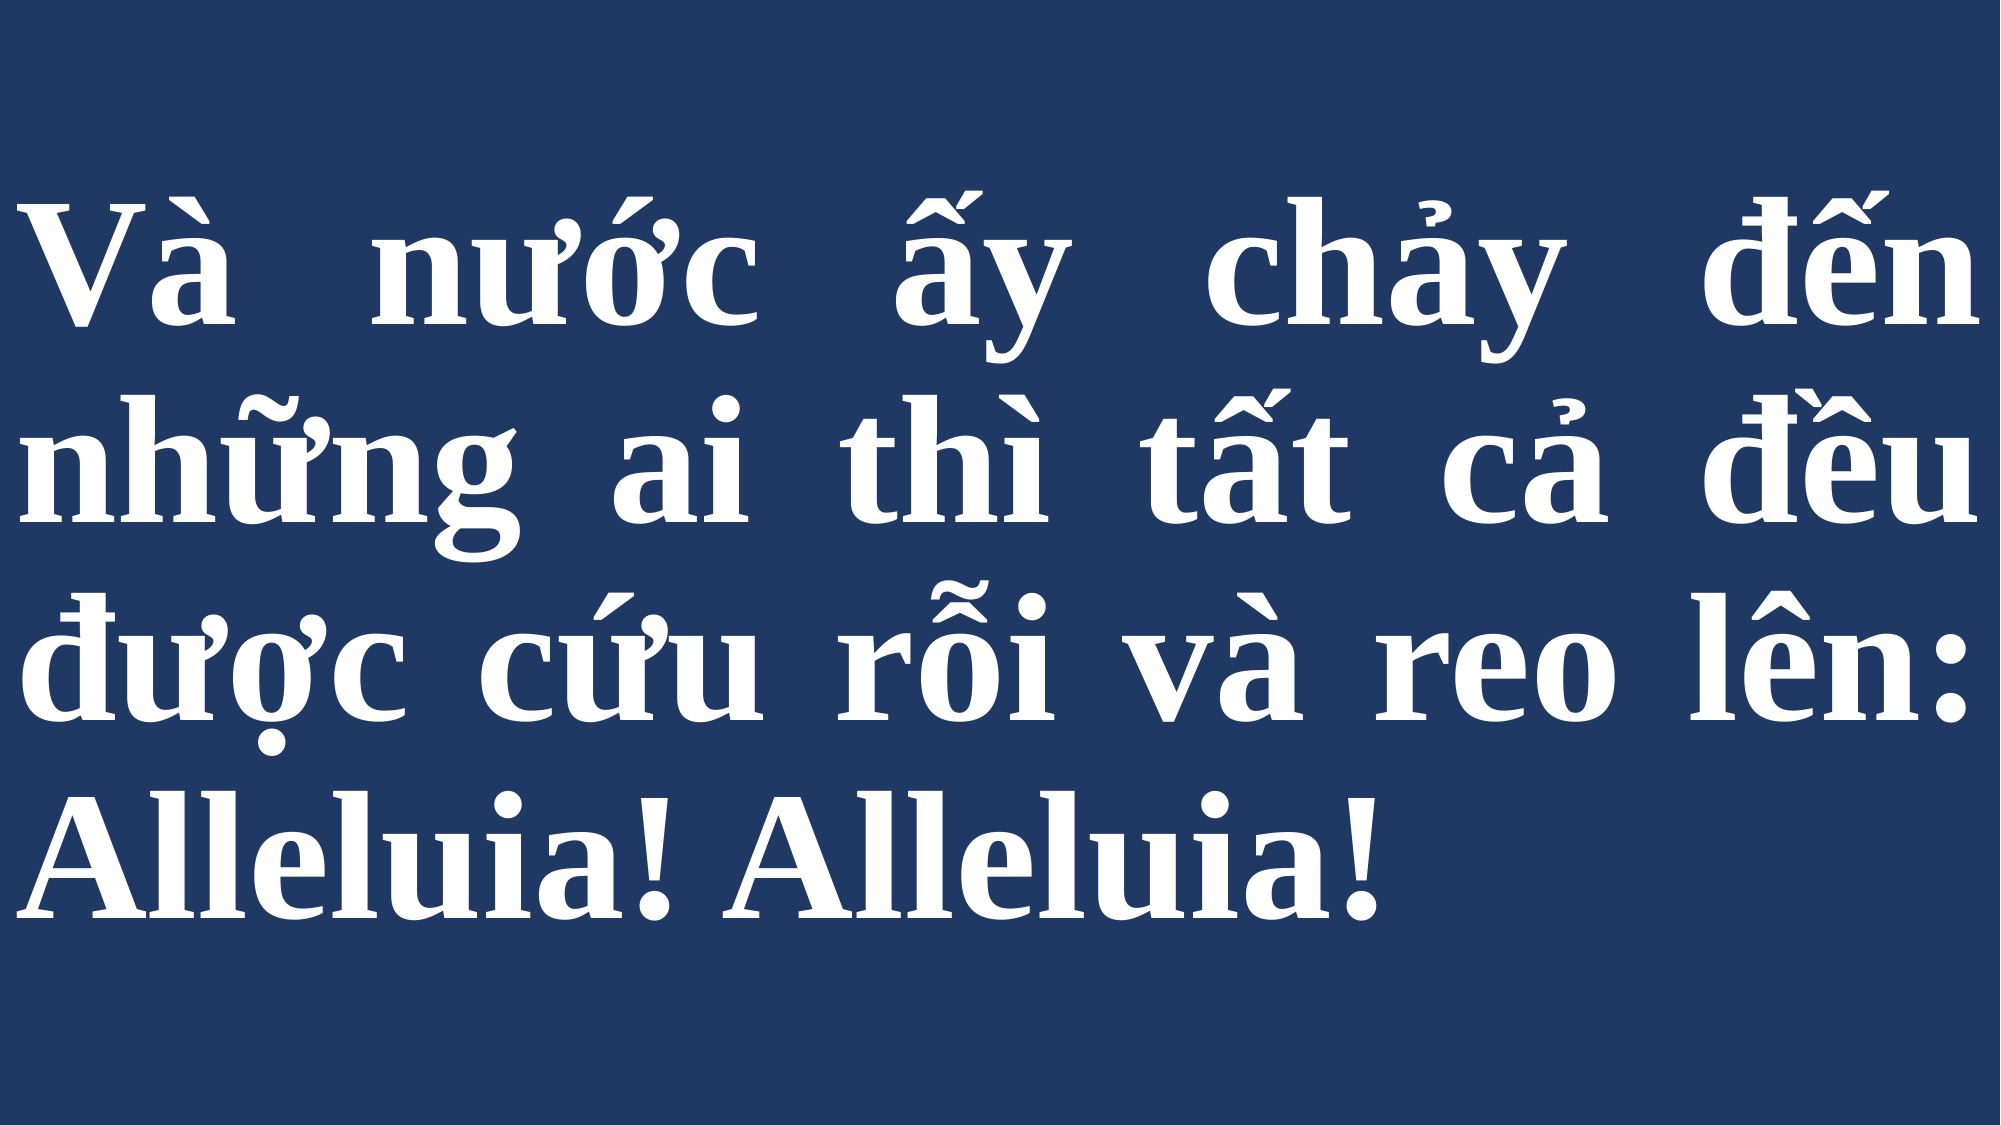

# Và nước ấy chảy đến những ai thì tất cả đều được cứu rỗi và reo lên: Alleluia! Alleluia!